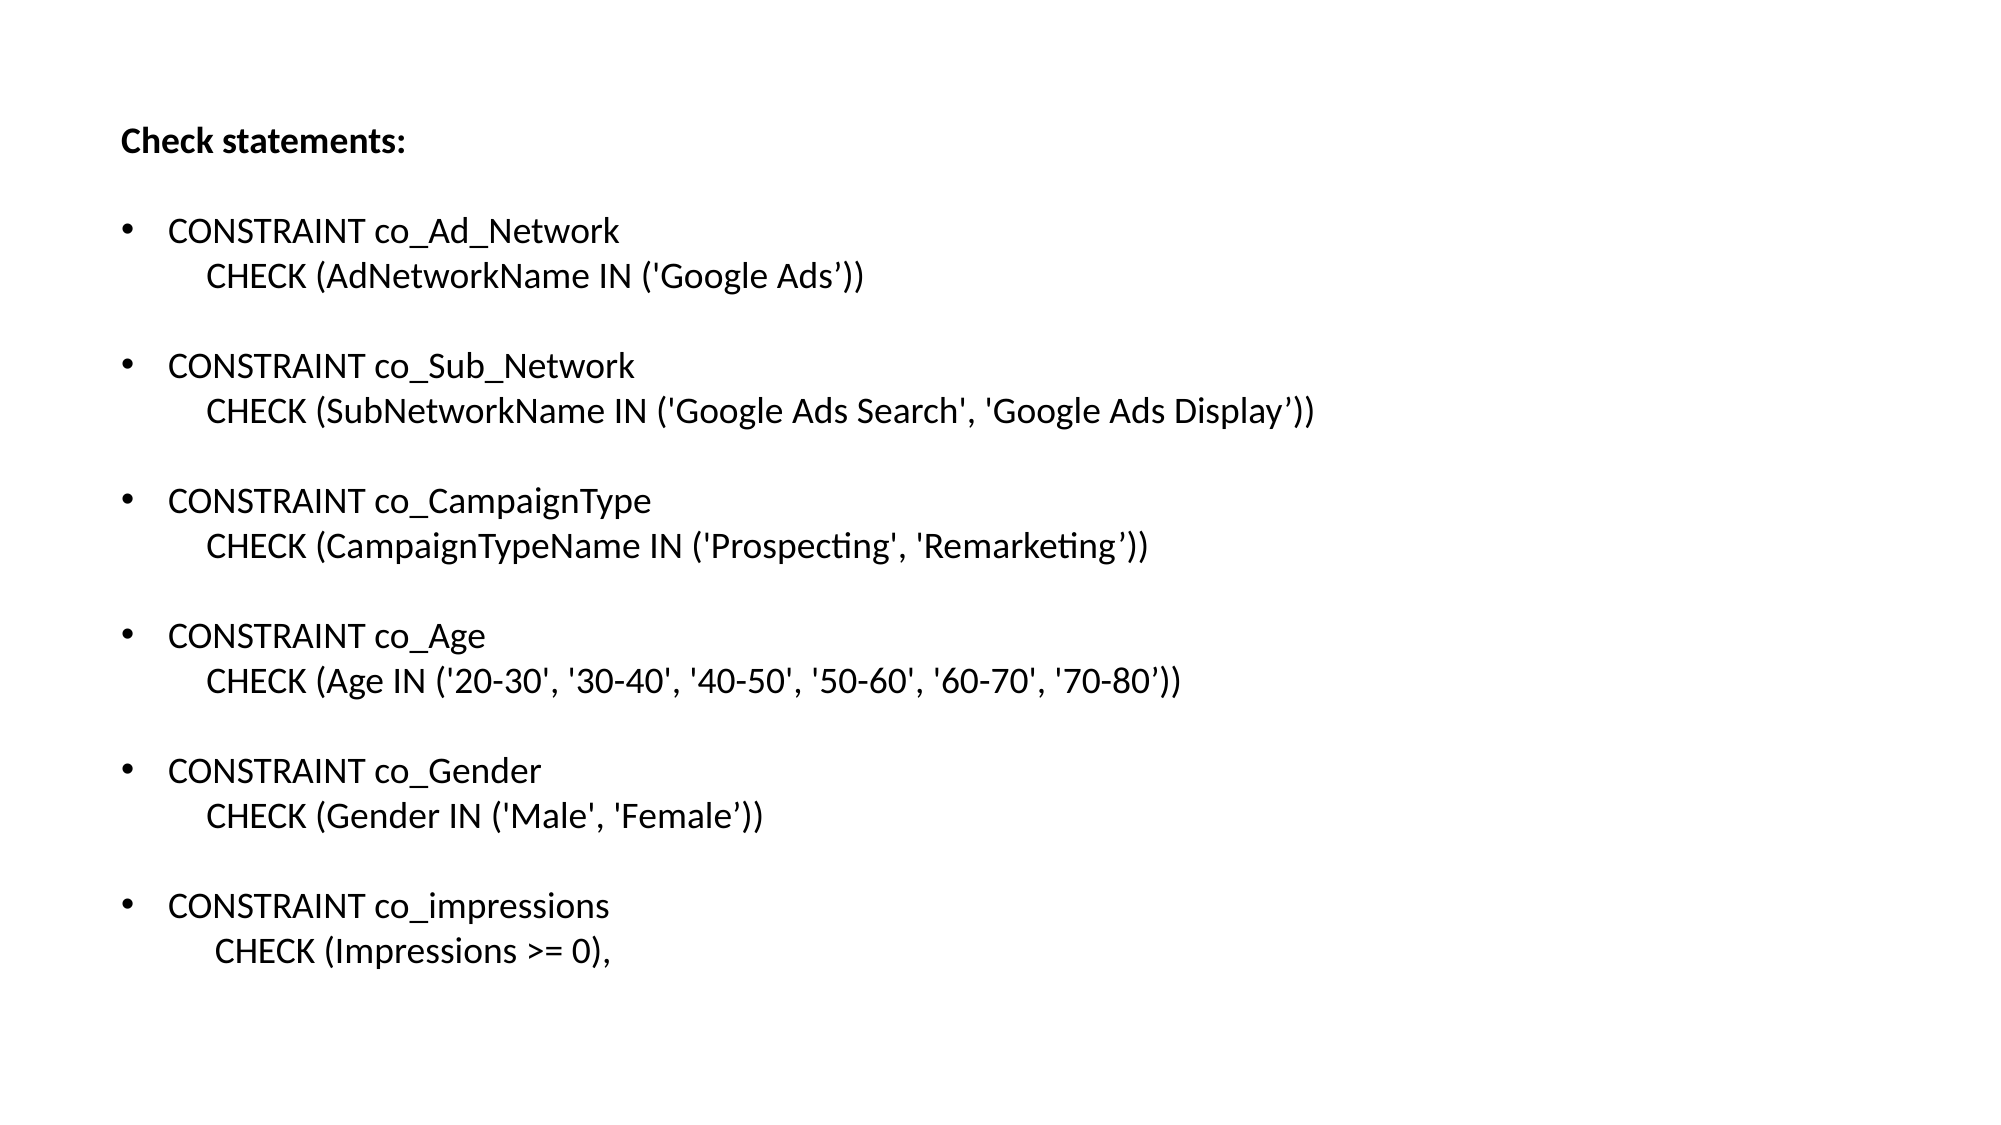

Check statements:

CONSTRAINT co_Ad_Network
          CHECK (AdNetworkName IN ('Google Ads’))

CONSTRAINT co_Sub_Network
          CHECK (SubNetworkName IN ('Google Ads Search', 'Google Ads Display’))

CONSTRAINT co_CampaignType
          CHECK (CampaignTypeName IN ('Prospecting', 'Remarketing’))

CONSTRAINT co_Age
          CHECK (Age IN ('20-30', '30-40', '40-50', '50-60', '60-70', '70-80’))

CONSTRAINT co_Gender
          CHECK (Gender IN ('Male', 'Female’))

CONSTRAINT co_impressions
           CHECK (Impressions >= 0),